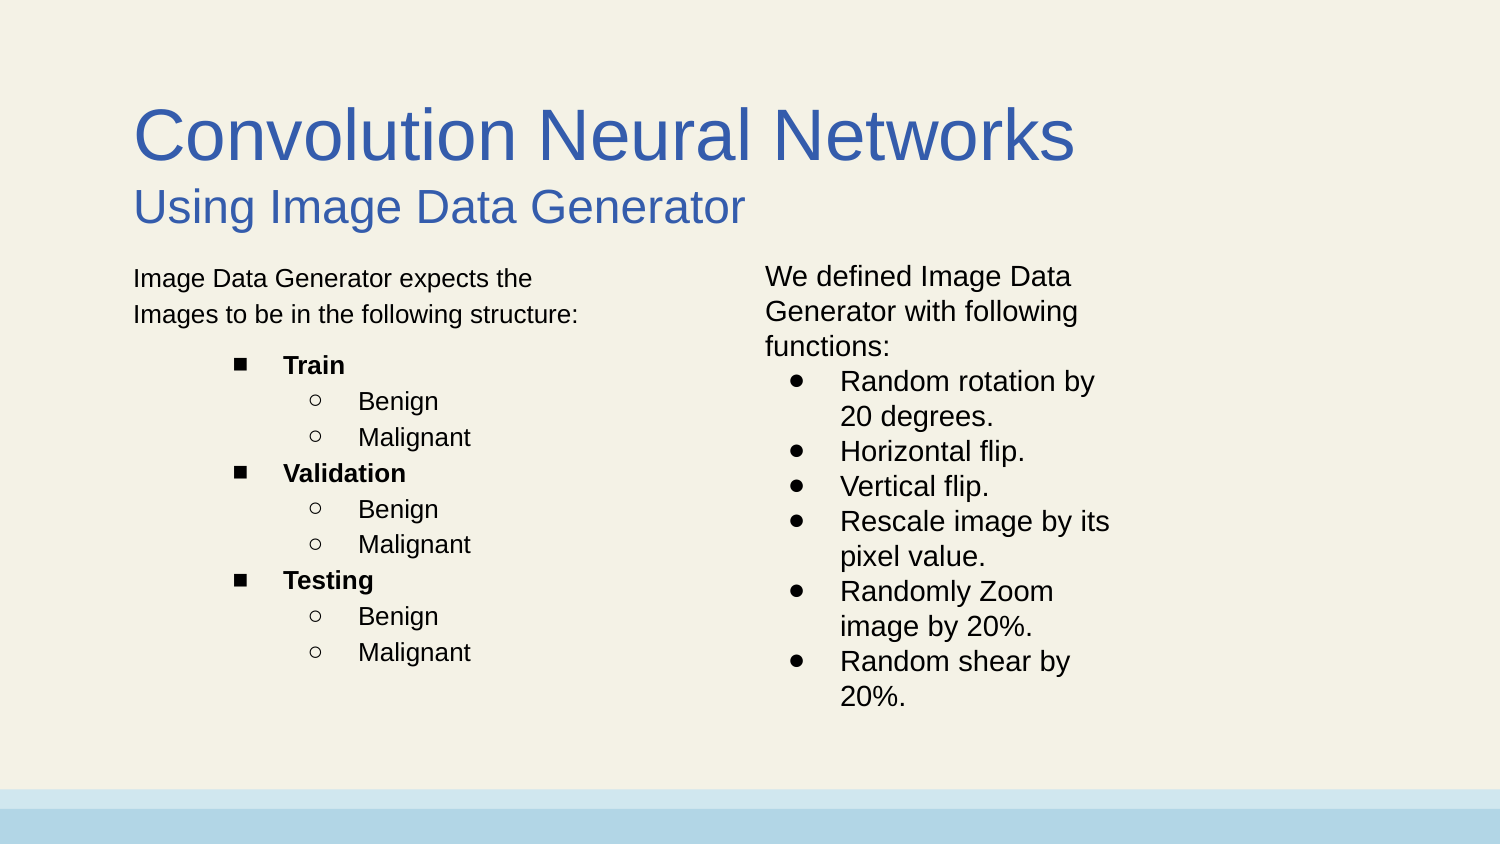

# Convolution Neural Networks
Using Image Data Generator
Image Data Generator expects the Images to be in the following structure:
Train
Benign
Malignant
Validation
Benign
Malignant
Testing
Benign
Malignant

We defined Image Data Generator with following functions:
Random rotation by 20 degrees.
Horizontal flip.
Vertical flip.
Rescale image by its pixel value.
Randomly Zoom image by 20%.
Random shear by 20%.